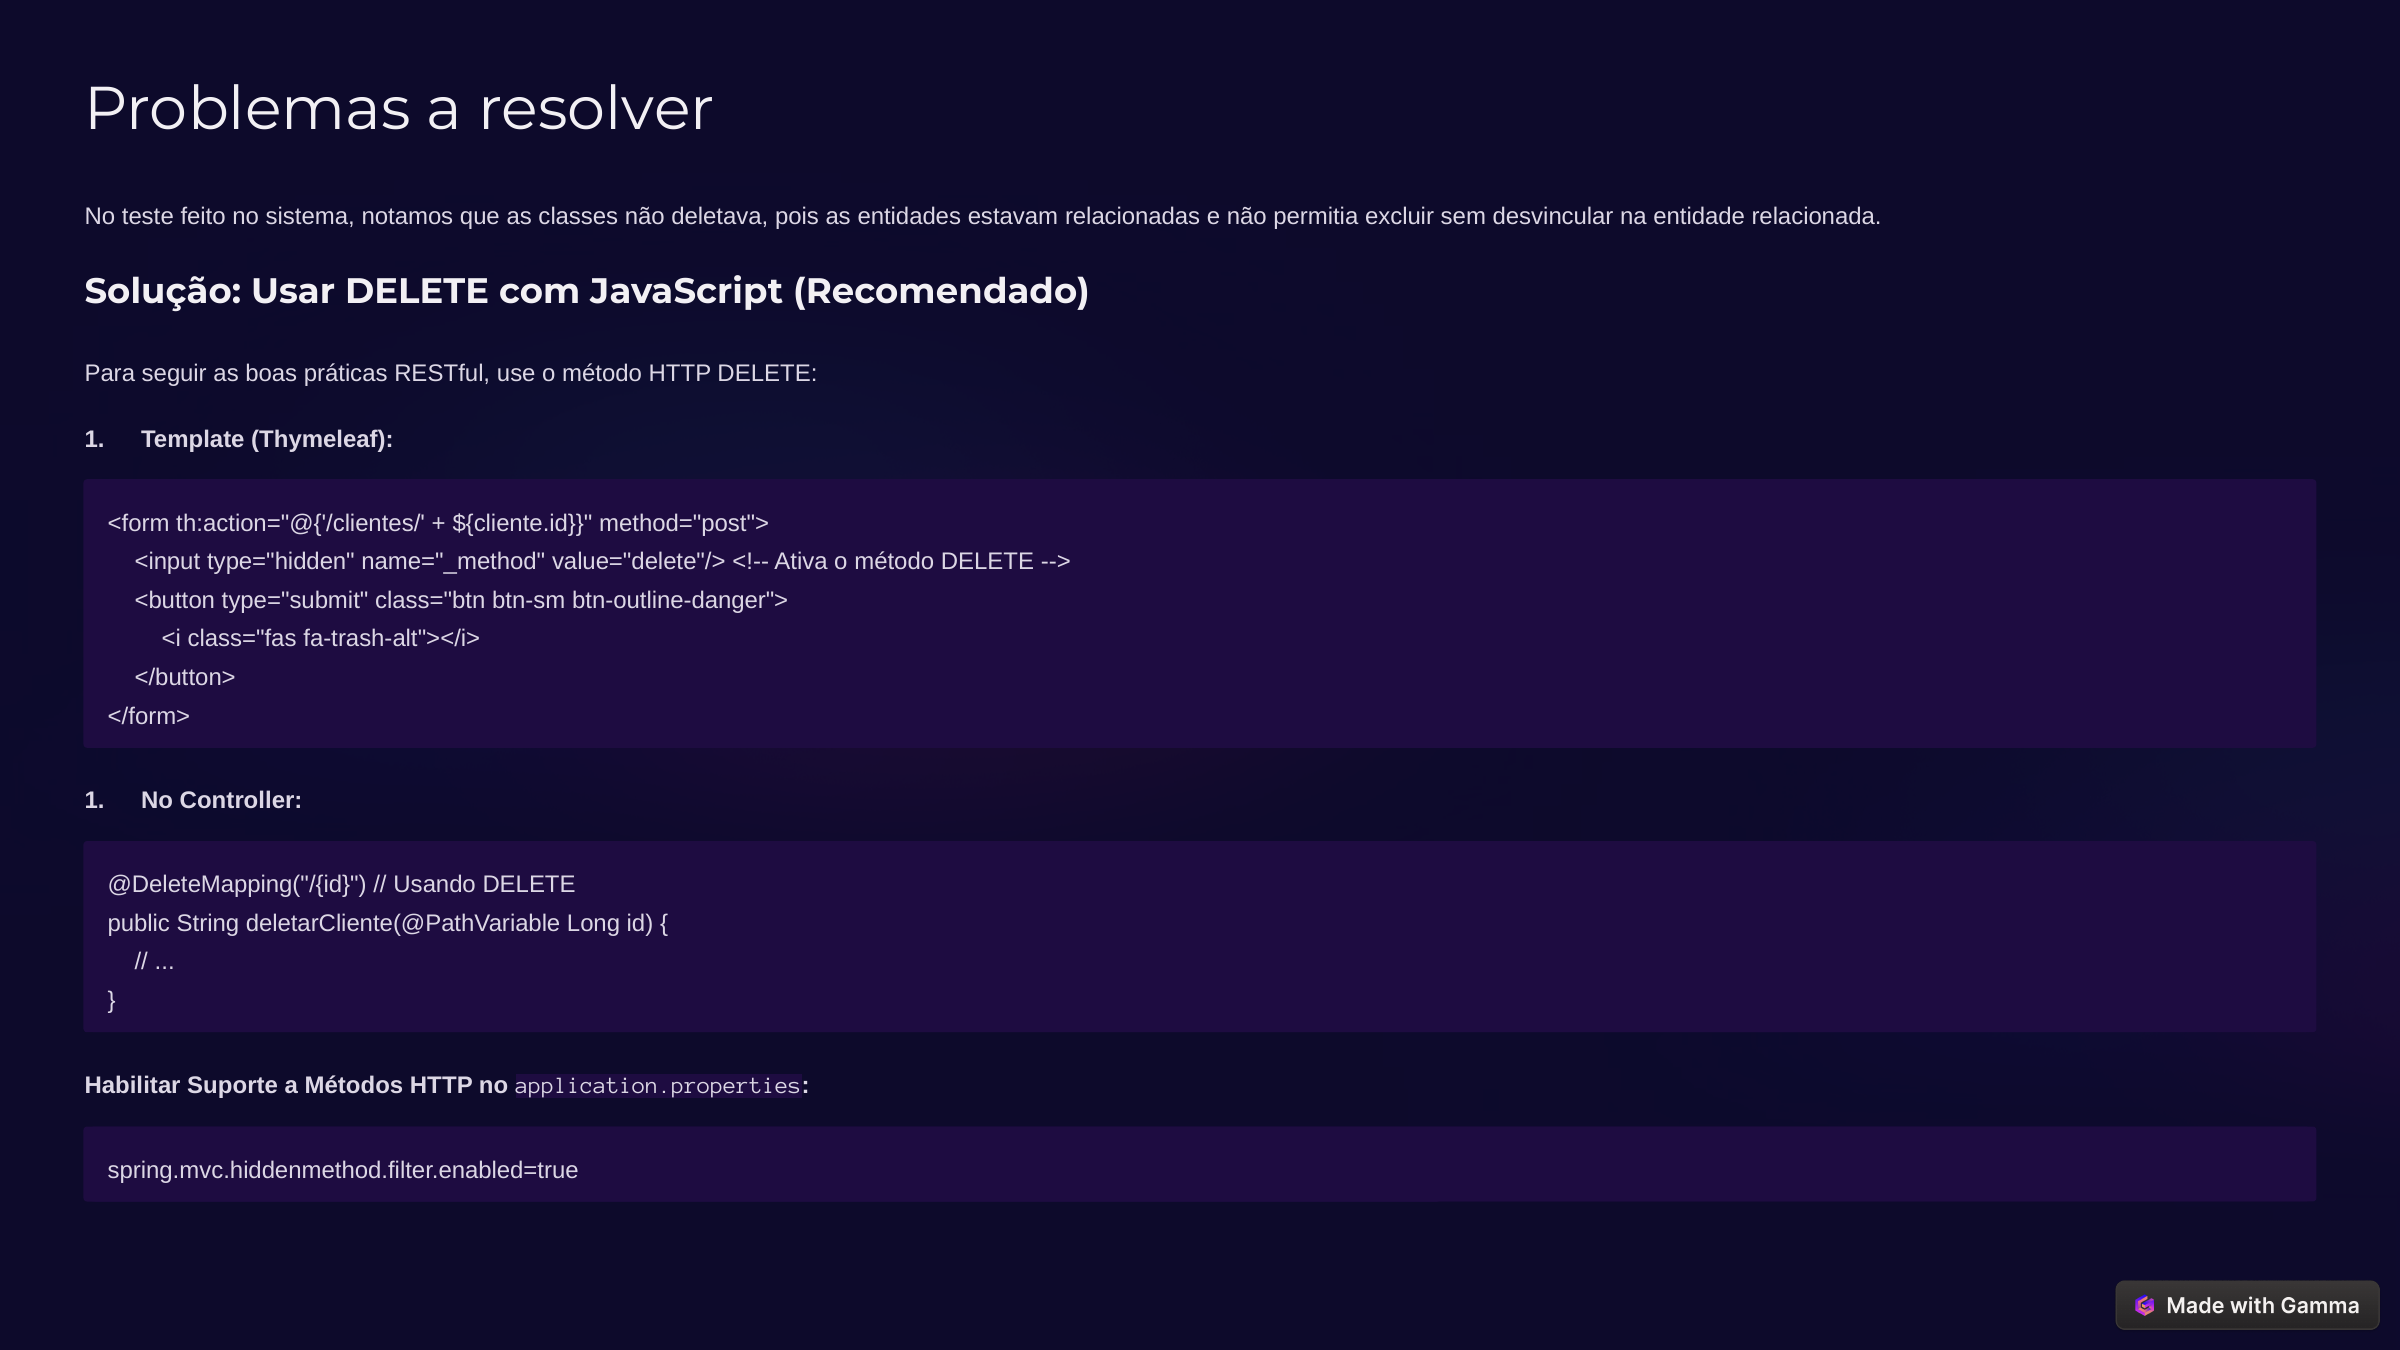

Problemas a resolver
No teste feito no sistema, notamos que as classes não deletava, pois as entidades estavam relacionadas e não permitia excluir sem desvincular na entidade relacionada.
Solução: Usar DELETE com JavaScript (Recomendado)
Para seguir as boas práticas RESTful, use o método HTTP DELETE:
Template (Thymeleaf):

<form th:action="@{'/clientes/' + ${cliente.id}}" method="post">
    <input type="hidden" name="_method" value="delete"/> <!-- Ativa o método DELETE -->
    <button type="submit" class="btn btn-sm btn-outline-danger">
        <i class="fas fa-trash-alt"></i>
    </button>
</form>
No Controller:

@DeleteMapping("/{id}") // Usando DELETE
public String deletarCliente(@PathVariable Long id) {
    // ...
}
Habilitar Suporte a Métodos HTTP no application.properties:

spring.mvc.hiddenmethod.filter.enabled=true